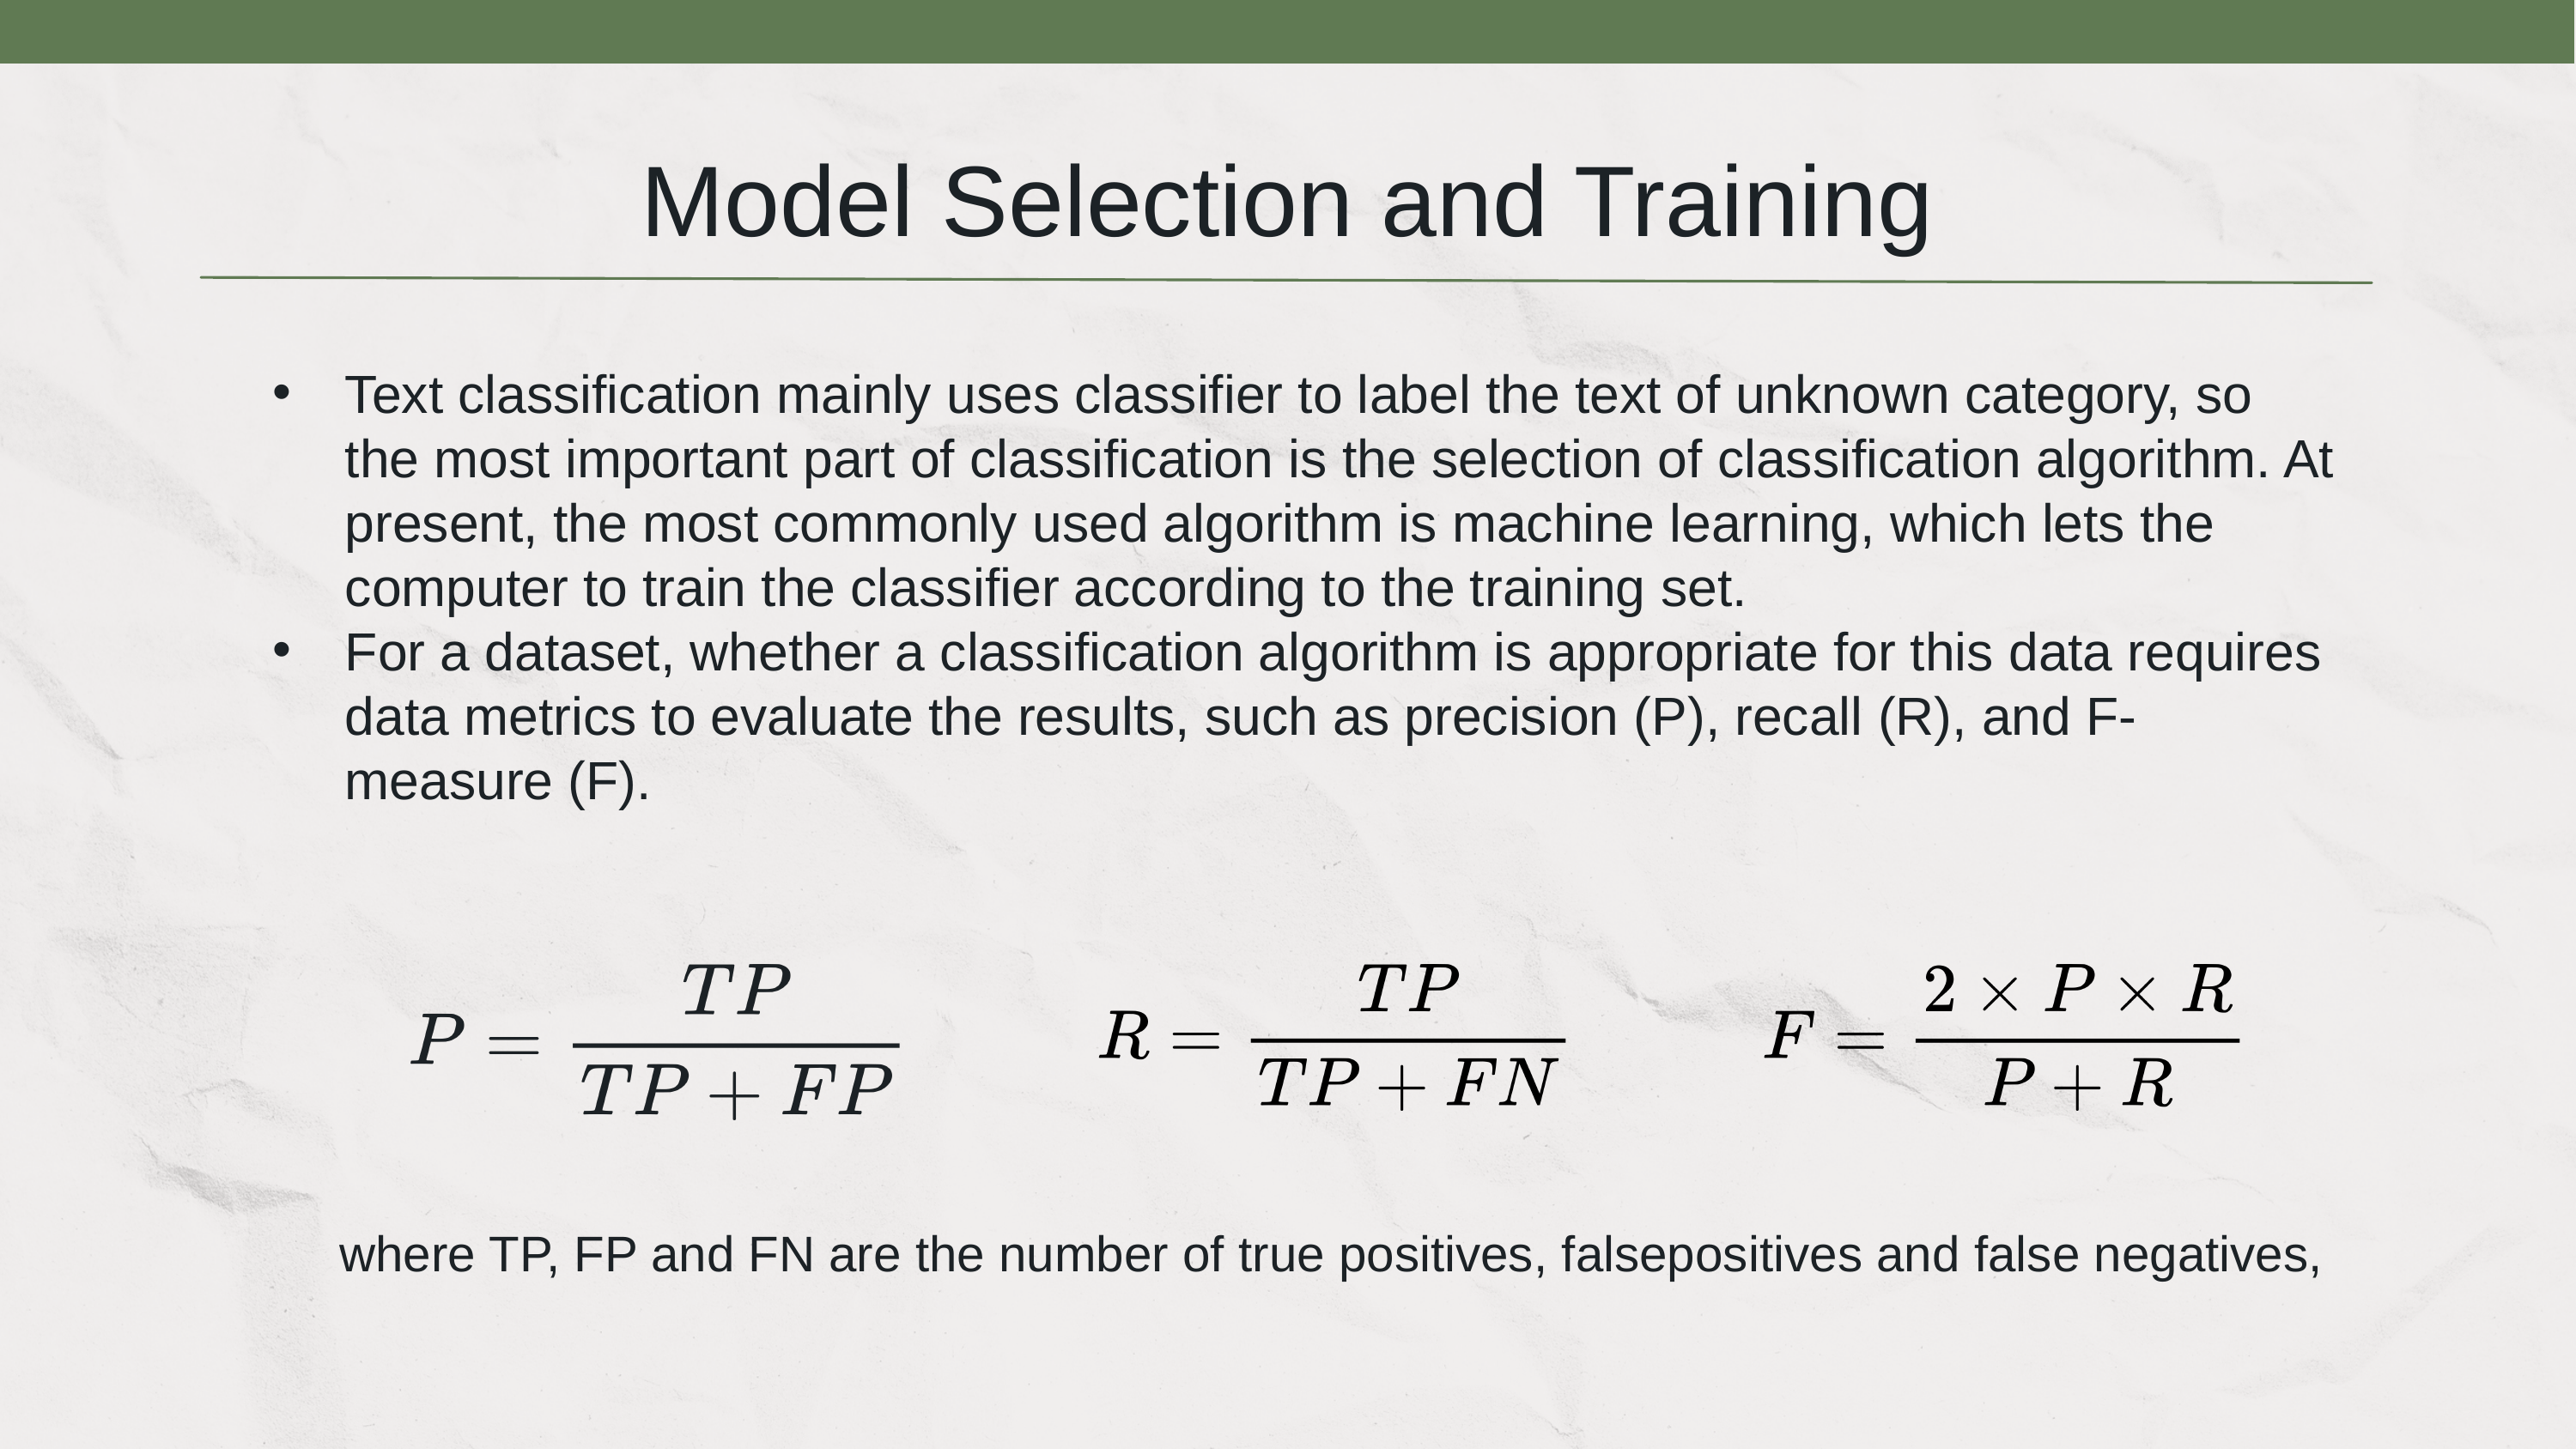

Model Selection and Training

Text classification mainly uses classifier to label the text of unknown category, so the most important part of classification is the selection of classification algorithm. At present, the most commonly used algorithm is machine learning, which lets the computer to train the classifier according to the training set.
For a dataset, whether a classification algorithm is appropriate for this data requires data metrics to evaluate the results, such as precision (P), recall (R), and F-measure (F).

where TP, FP and FN are the number of true positives, falsepositives and false negatives,